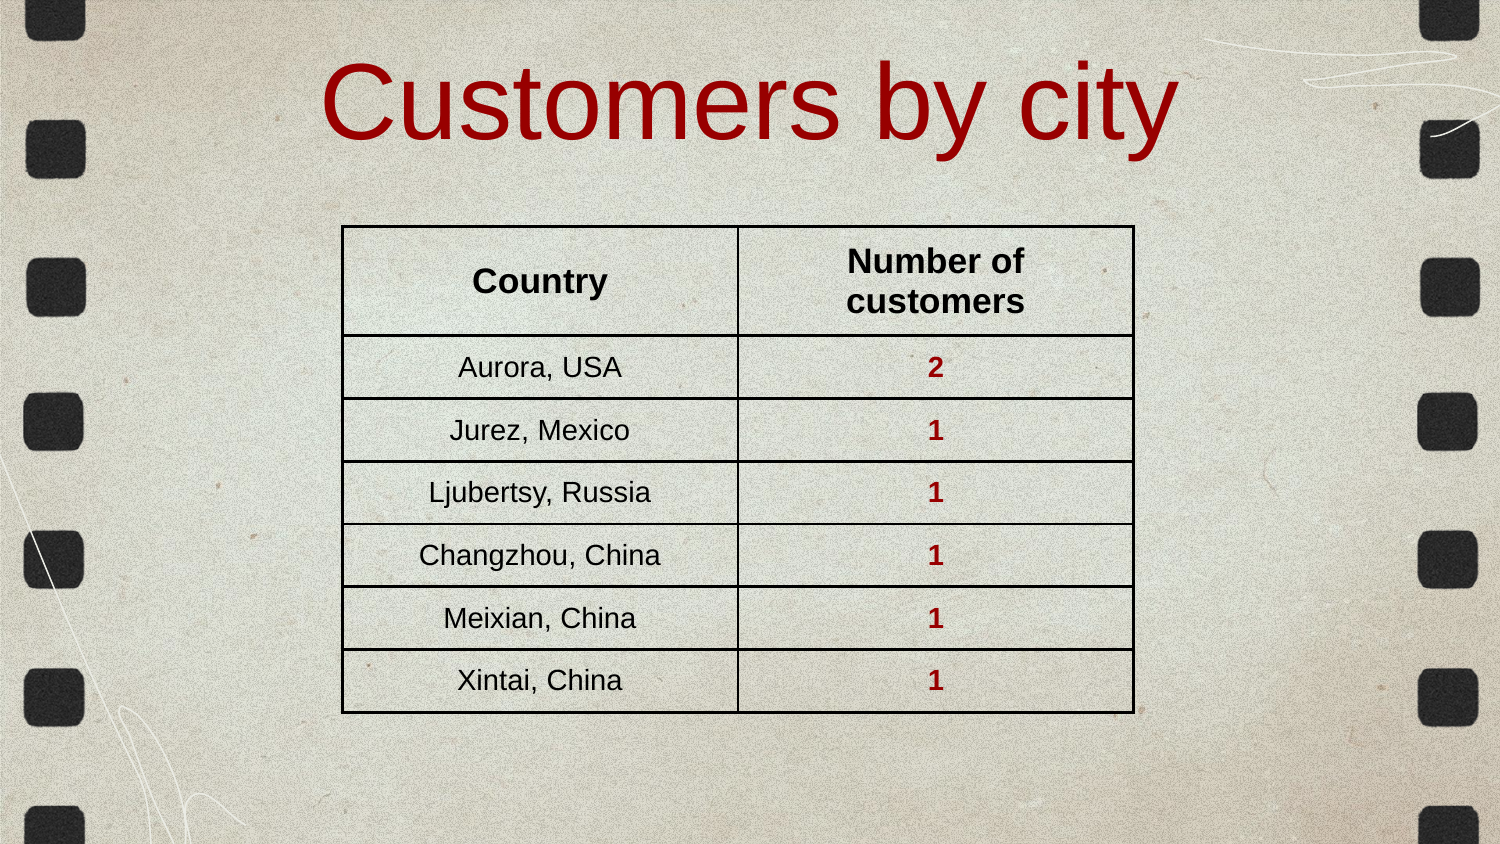

# Customers by city
| Country | Number of customers |
| --- | --- |
| Aurora, USA | 2 |
| Jurez, Mexico | 1 |
| Ljubertsy, Russia | 1 |
| Changzhou, China | 1 |
| Meixian, China | 1 |
| Xintai, China | 1 |